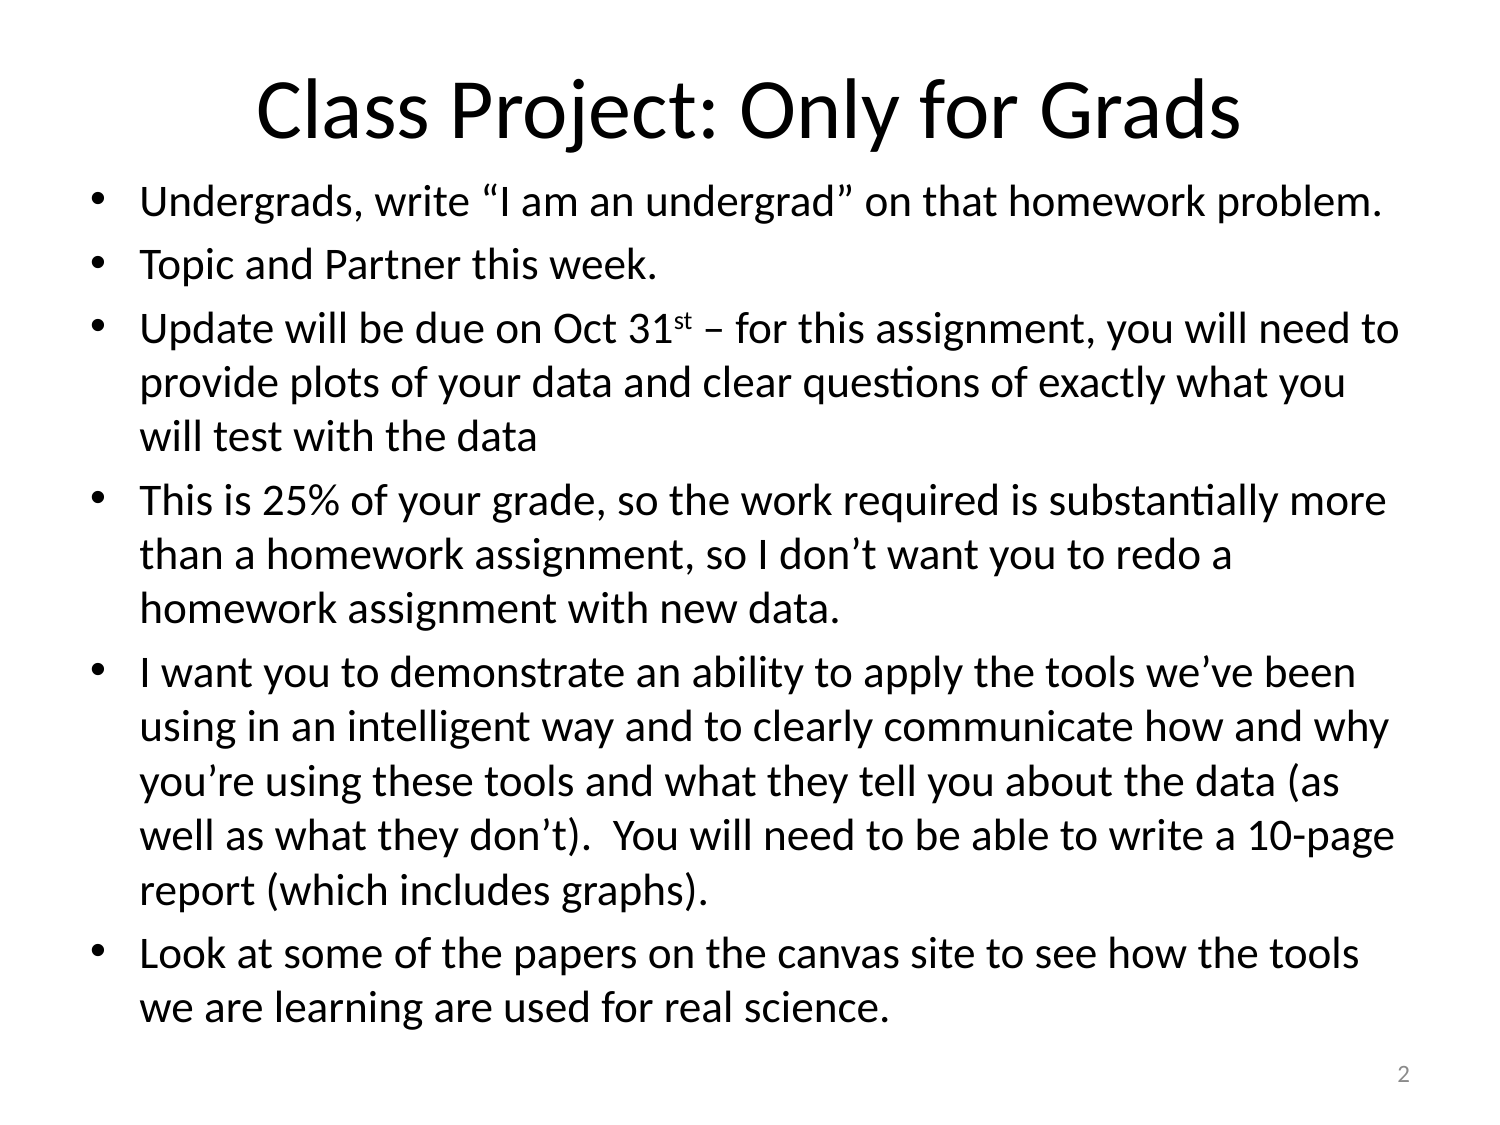

# Class Project: Only for Grads
Undergrads, write “I am an undergrad” on that homework problem.
Topic and Partner this week.
Update will be due on Oct 31st – for this assignment, you will need to provide plots of your data and clear questions of exactly what you will test with the data
This is 25% of your grade, so the work required is substantially more than a homework assignment, so I don’t want you to redo a homework assignment with new data.
I want you to demonstrate an ability to apply the tools we’ve been using in an intelligent way and to clearly communicate how and why you’re using these tools and what they tell you about the data (as well as what they don’t).  You will need to be able to write a 10-page report (which includes graphs).
Look at some of the papers on the canvas site to see how the tools we are learning are used for real science.
2